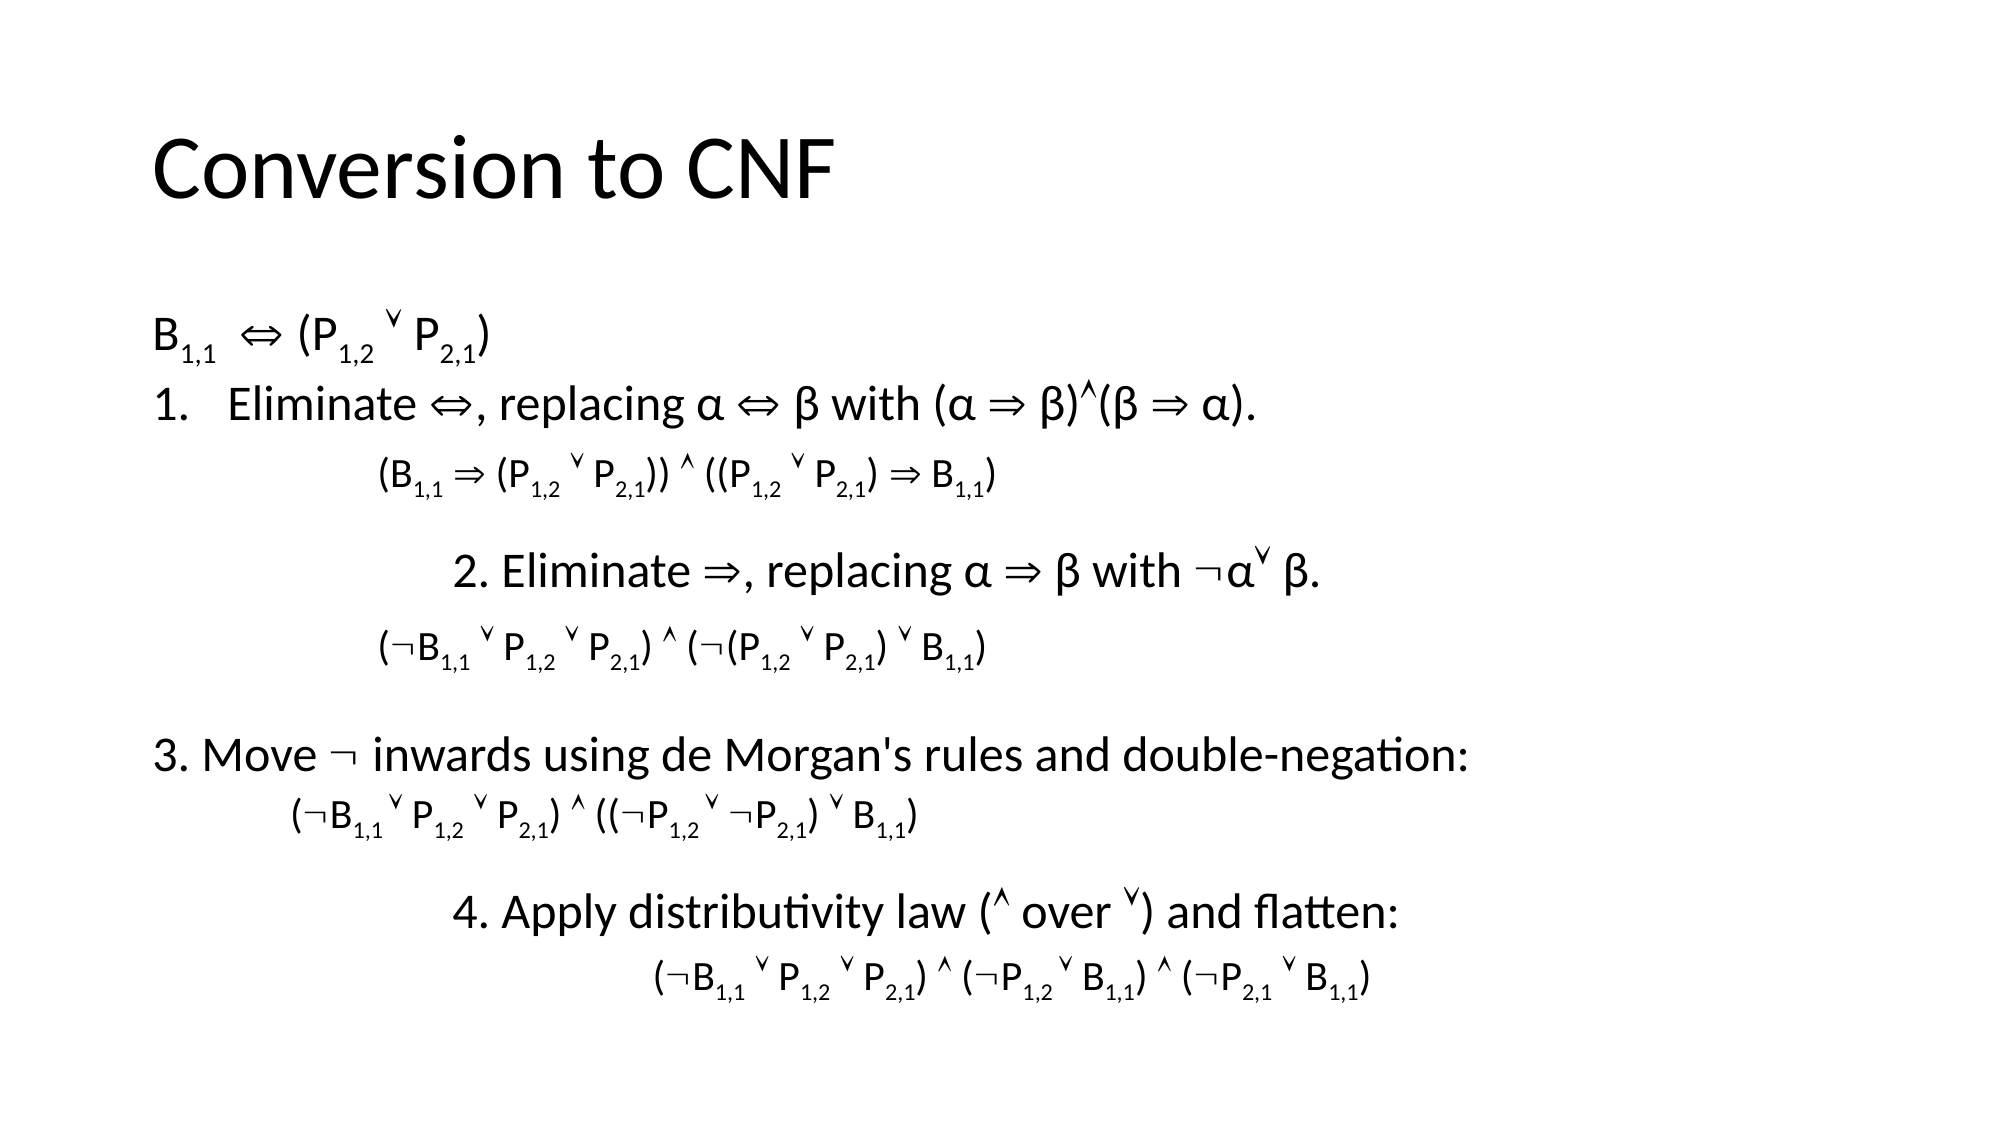

# Conversion to CNF
B1,1  ⇔ (P1,2 ∨ P2,1)
Eliminate ⇔, replacing α ⇔ β with (α ⇒ β)∧(β ⇒ α).
		(B1,1 ⇒ (P1,2 ∨ P2,1)) ∧ ((P1,2 ∨ P2,1) ⇒ B1,1)

2. Eliminate ⇒, replacing α ⇒ β with ¬α∨ β.
		(¬B1,1 ∨ P1,2 ∨ P2,1) ∧ (¬(P1,2 ∨ P2,1) ∨ B1,1)

3. Move ¬ inwards using de Morgan's rules and double-negation:
	(¬B1,1 ∨ P1,2 ∨ P2,1) ∧ ((¬P1,2 ∨ ¬P2,1) ∨ B1,1)

4. Apply distributivity law (∧ over ∨) and flatten:
		(¬B1,1 ∨ P1,2 ∨ P2,1) ∧ (¬P1,2 ∨ B1,1) ∧ (¬P2,1 ∨ B1,1)